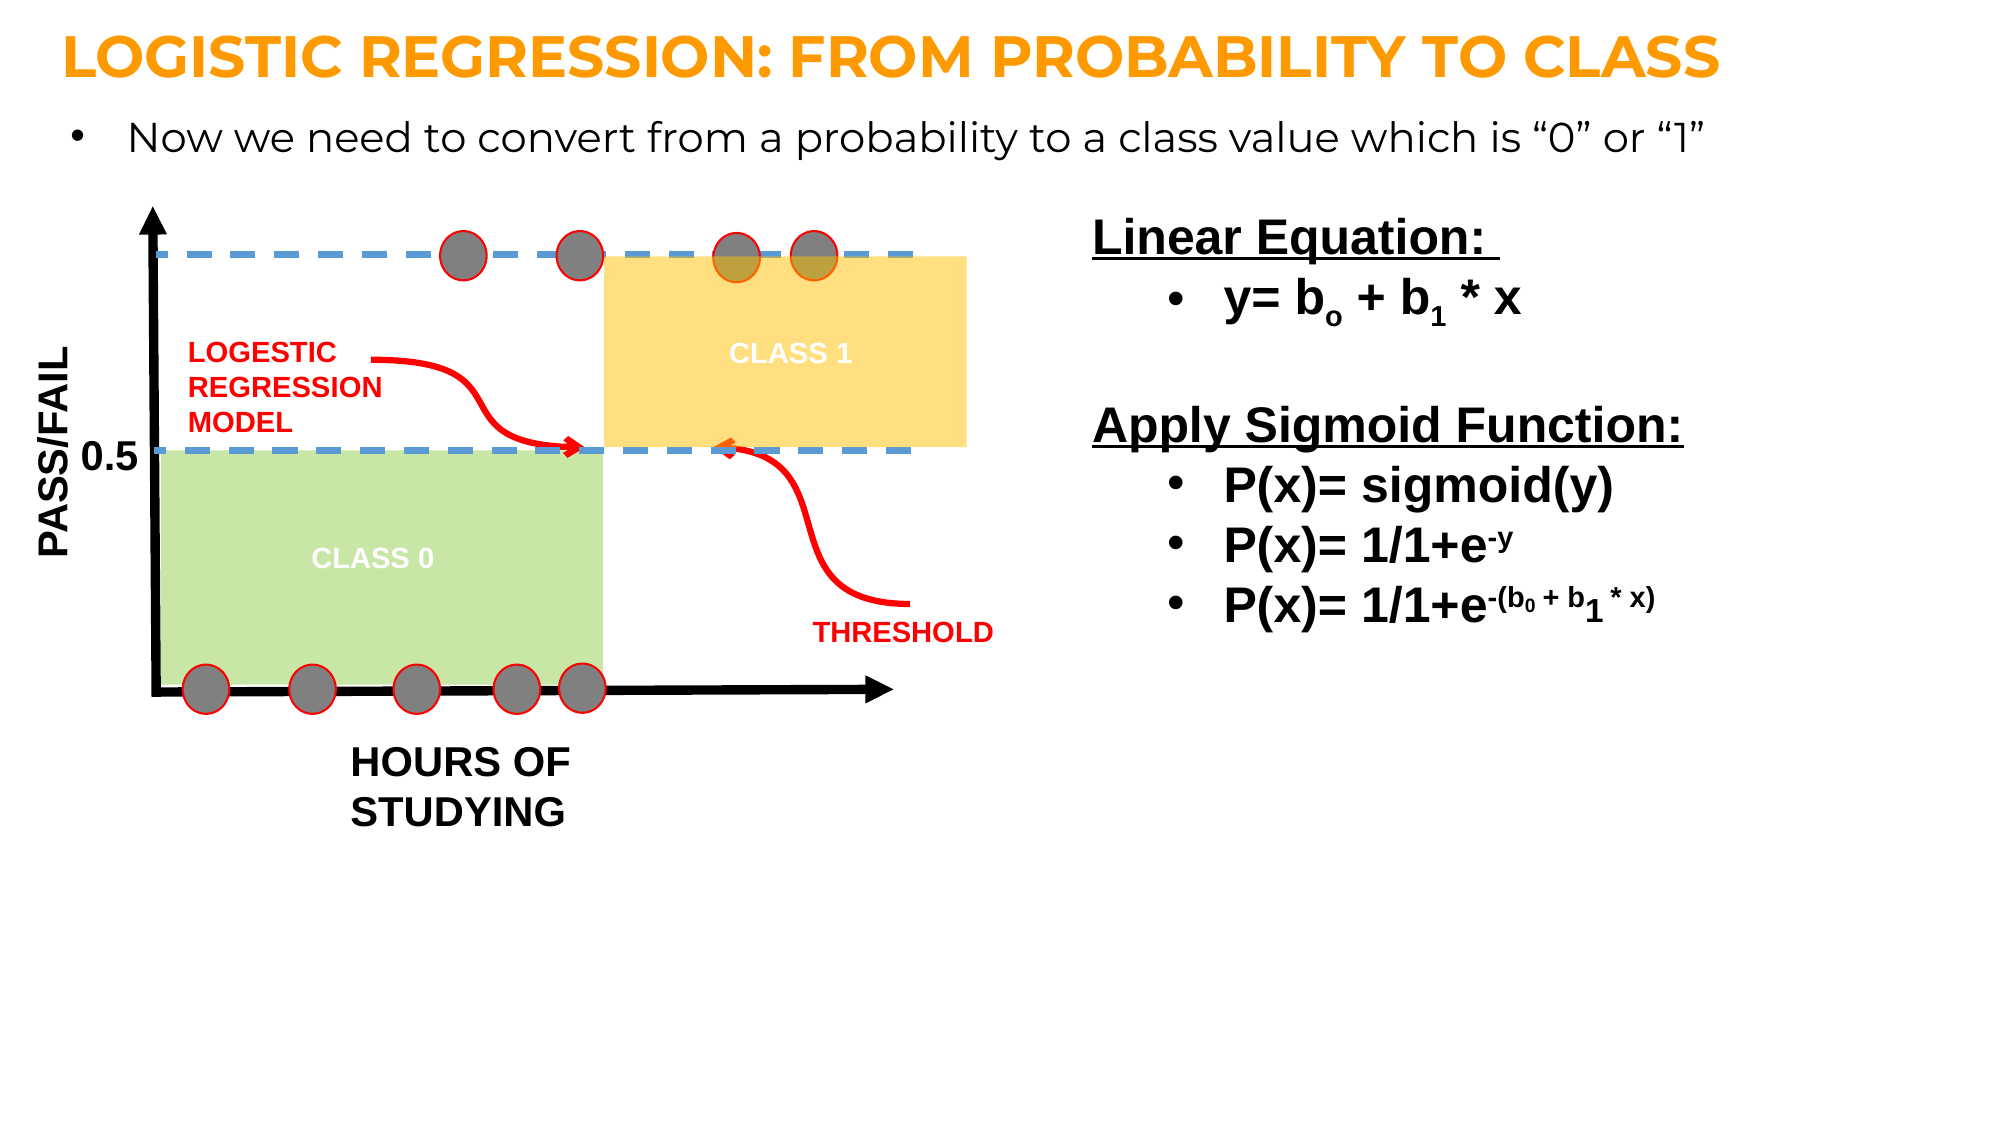

LOGISTIC REGRESSION: FROM PROBABILITY TO CLASS
Now we need to convert from a probability to a class value which is “0” or “1”
Linear Equation:
y= bo + b1 * x

Apply Sigmoid Function:
P(x)= sigmoid(y)
P(x)= 1/1+e-y
P(x)= 1/1+e-(b0 + b1 * x)

LOGESTIC REGRESSION MODEL
CLASS 1
PASS/FAIL
0.5

CLASS 0
THRESHOLD

HOURS OF STUDYING